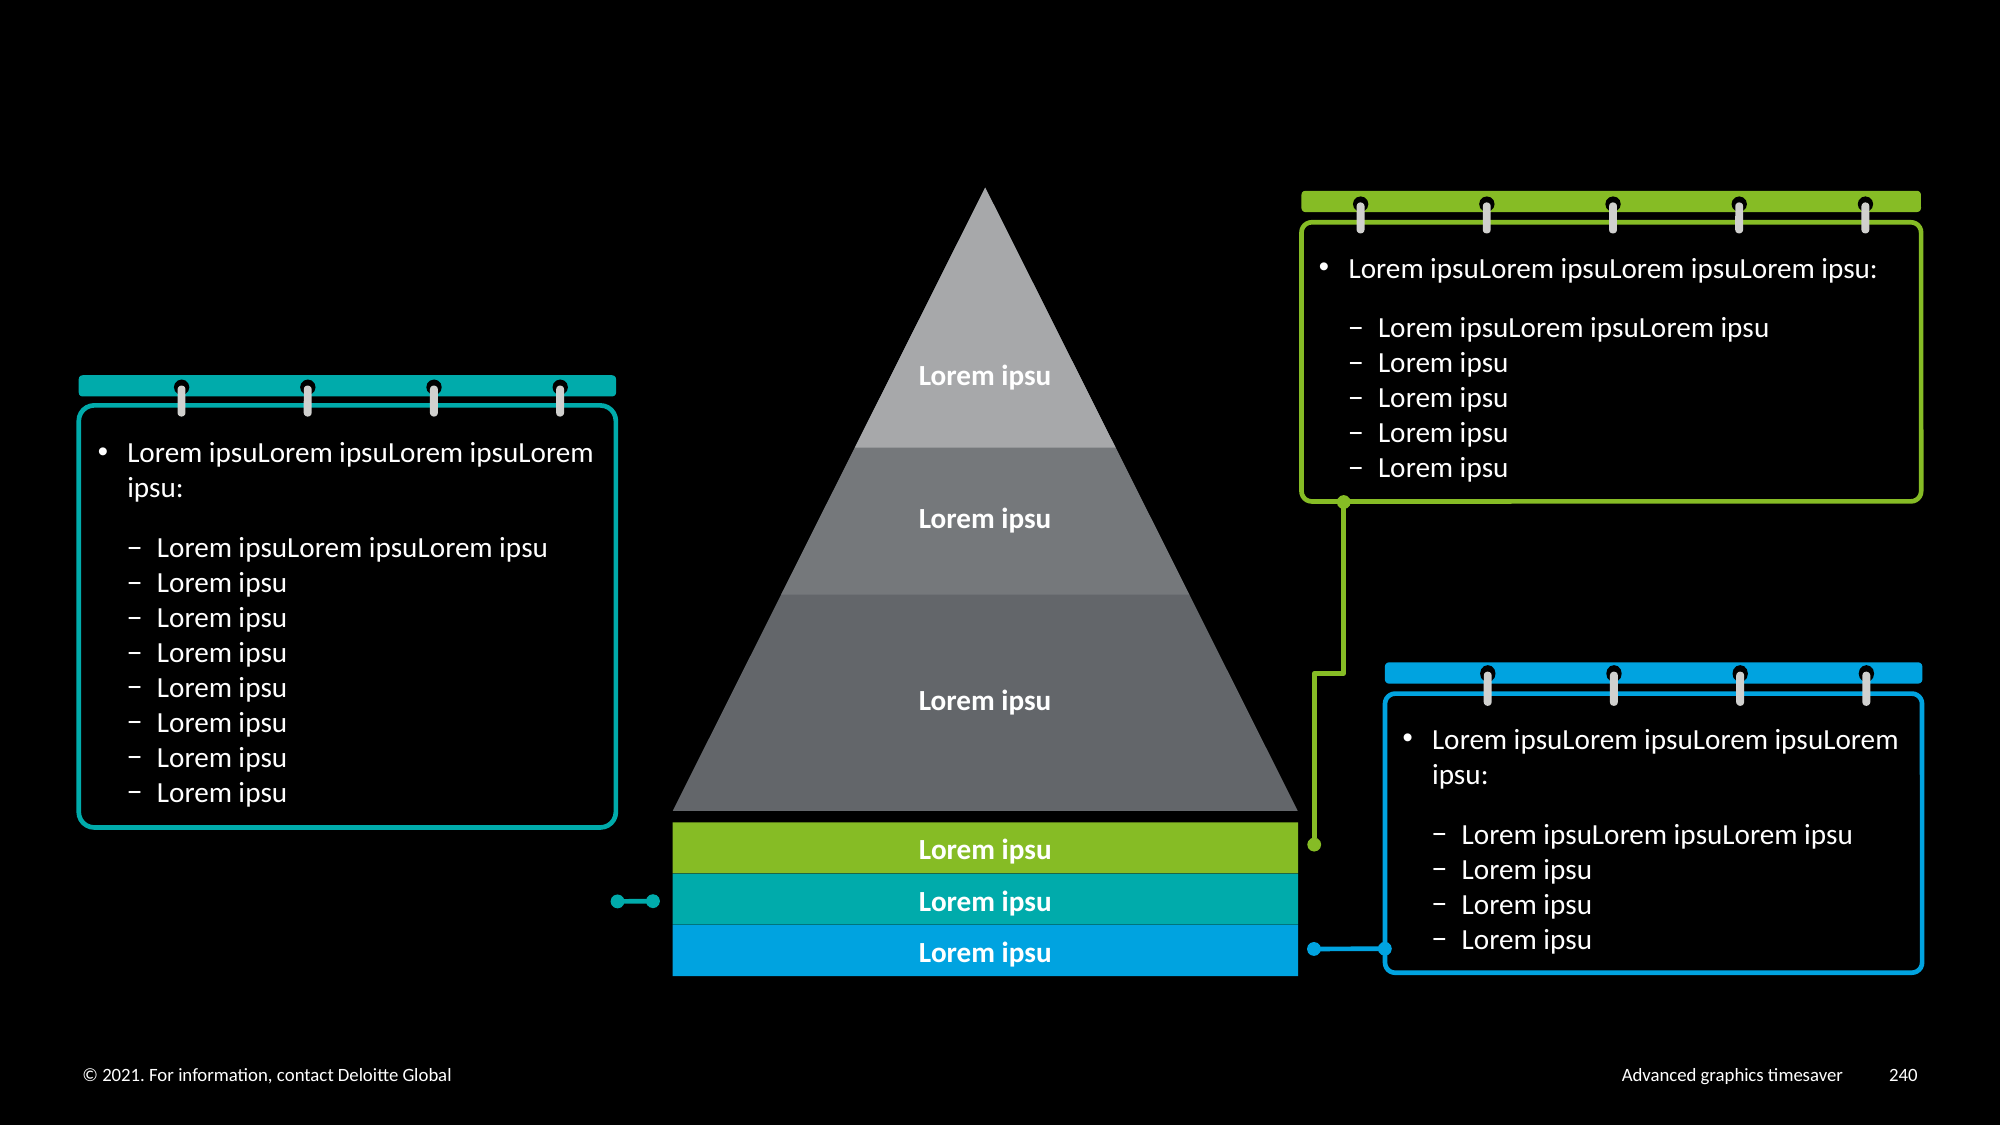

Lorem ipsu
Lorem ipsu
Lorem ipsu

Lorem ipsuLorem ipsuLorem ipsuLorem ipsu:
Lorem ipsuLorem ipsuLorem ipsu
Lorem ipsu
Lorem ipsu
Lorem ipsu
Lorem ipsu

Lorem ipsuLorem ipsuLorem ipsuLorem ipsu:
Lorem ipsuLorem ipsuLorem ipsu
Lorem ipsu
Lorem ipsu
Lorem ipsu
Lorem ipsu
Lorem ipsu
Lorem ipsu
Lorem ipsu

Lorem ipsuLorem ipsuLorem ipsuLorem ipsu:
Lorem ipsuLorem ipsuLorem ipsu
Lorem ipsu
Lorem ipsu
Lorem ipsu
Lorem ipsu
Lorem ipsu
Lorem ipsu